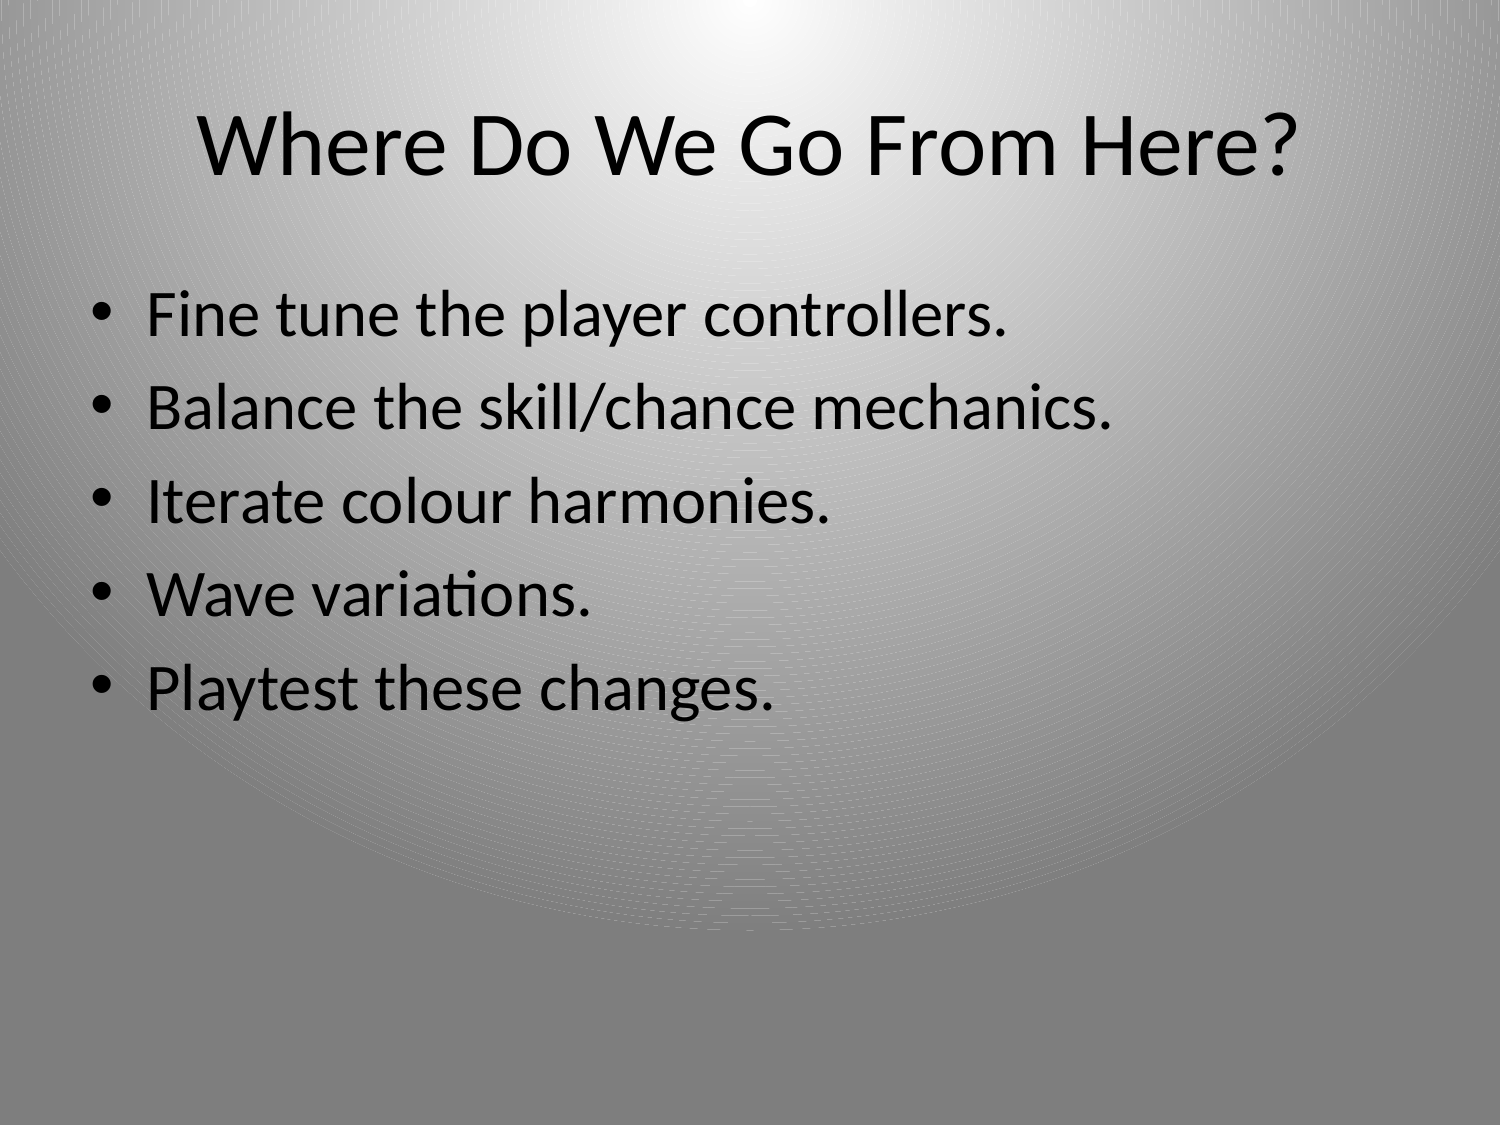

# Where Do We Go From Here?
Fine tune the player controllers.
Balance the skill/chance mechanics.
Iterate colour harmonies.
Wave variations.
Playtest these changes.